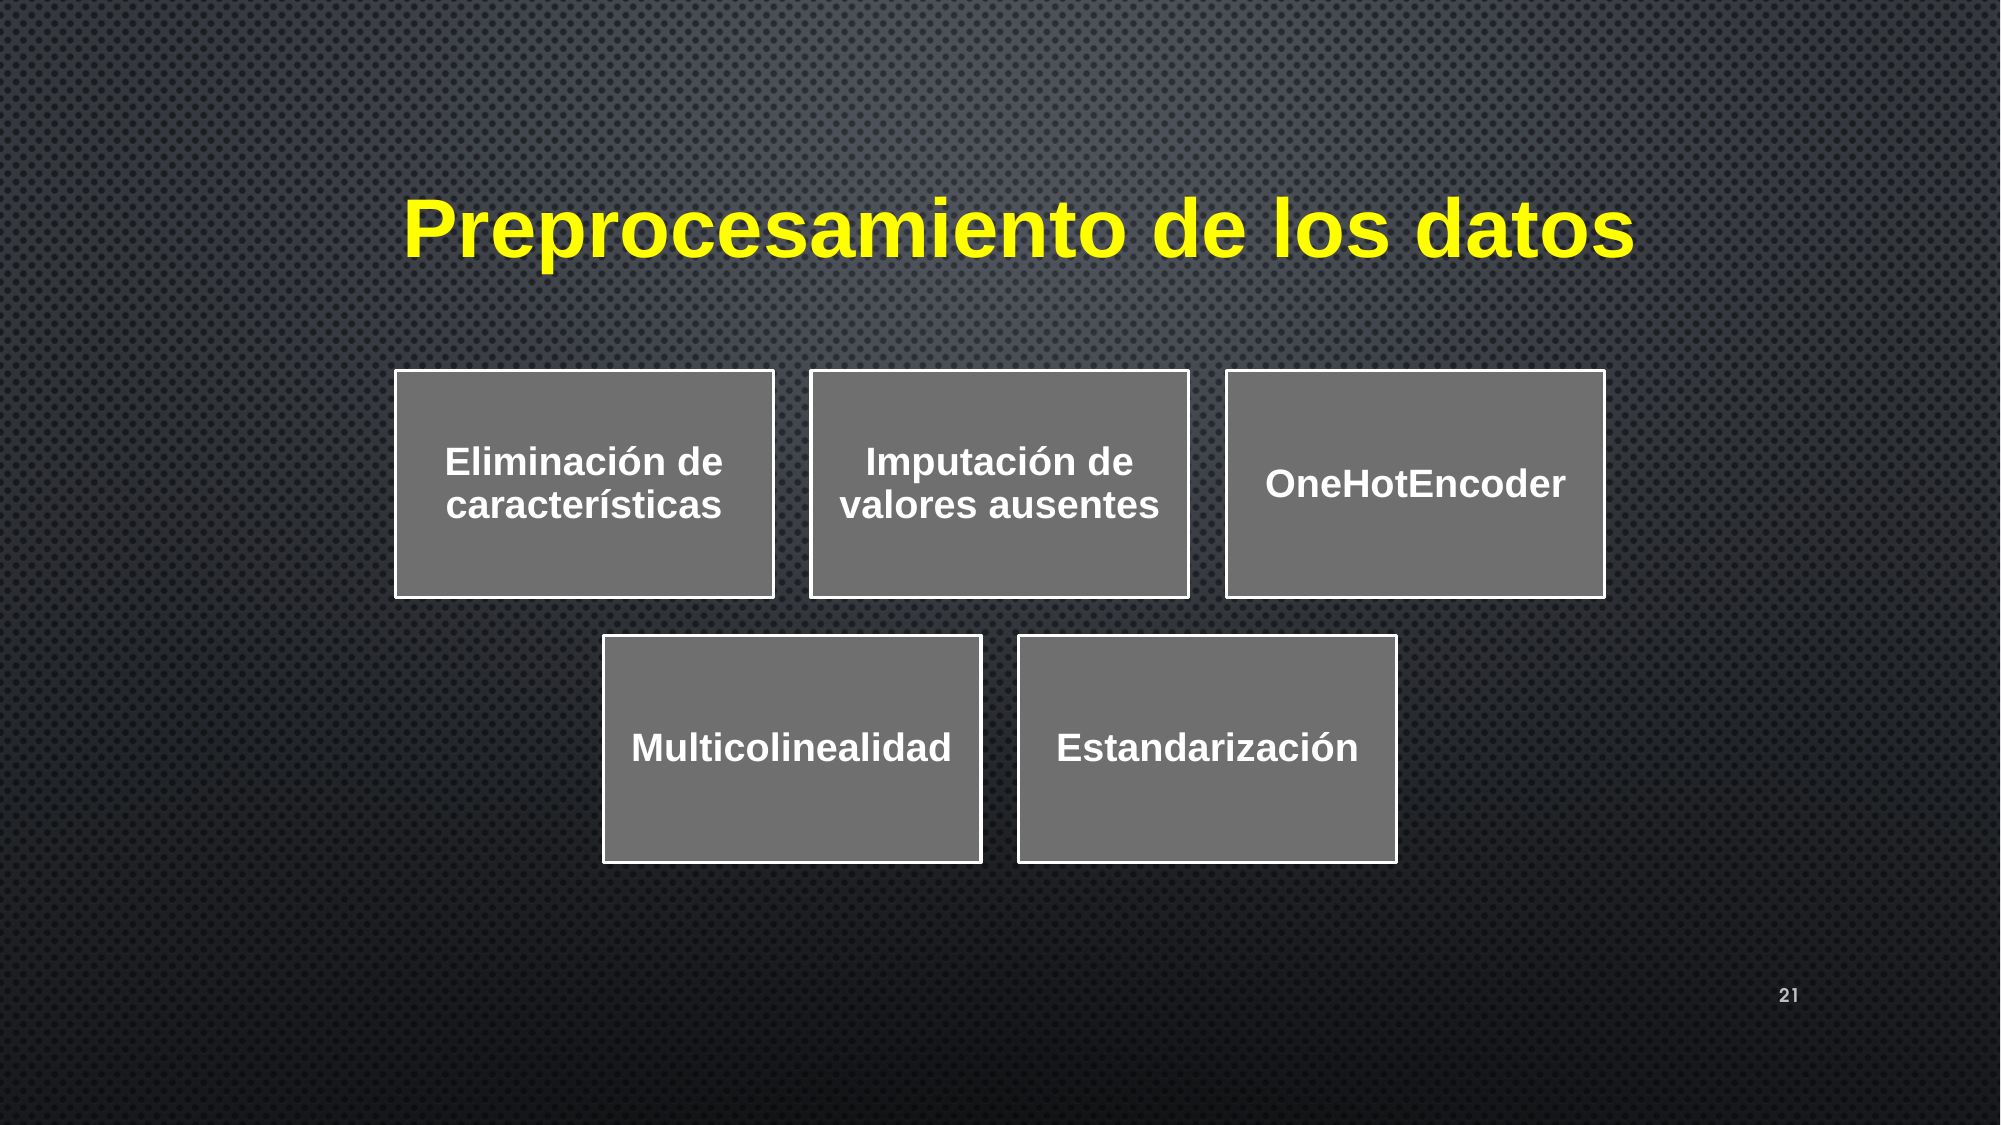

Preprocesamiento de los datos
Eliminación de características
Imputación de valores ausentes
OneHotEncoder
Multicolinealidad
Estandarización
21